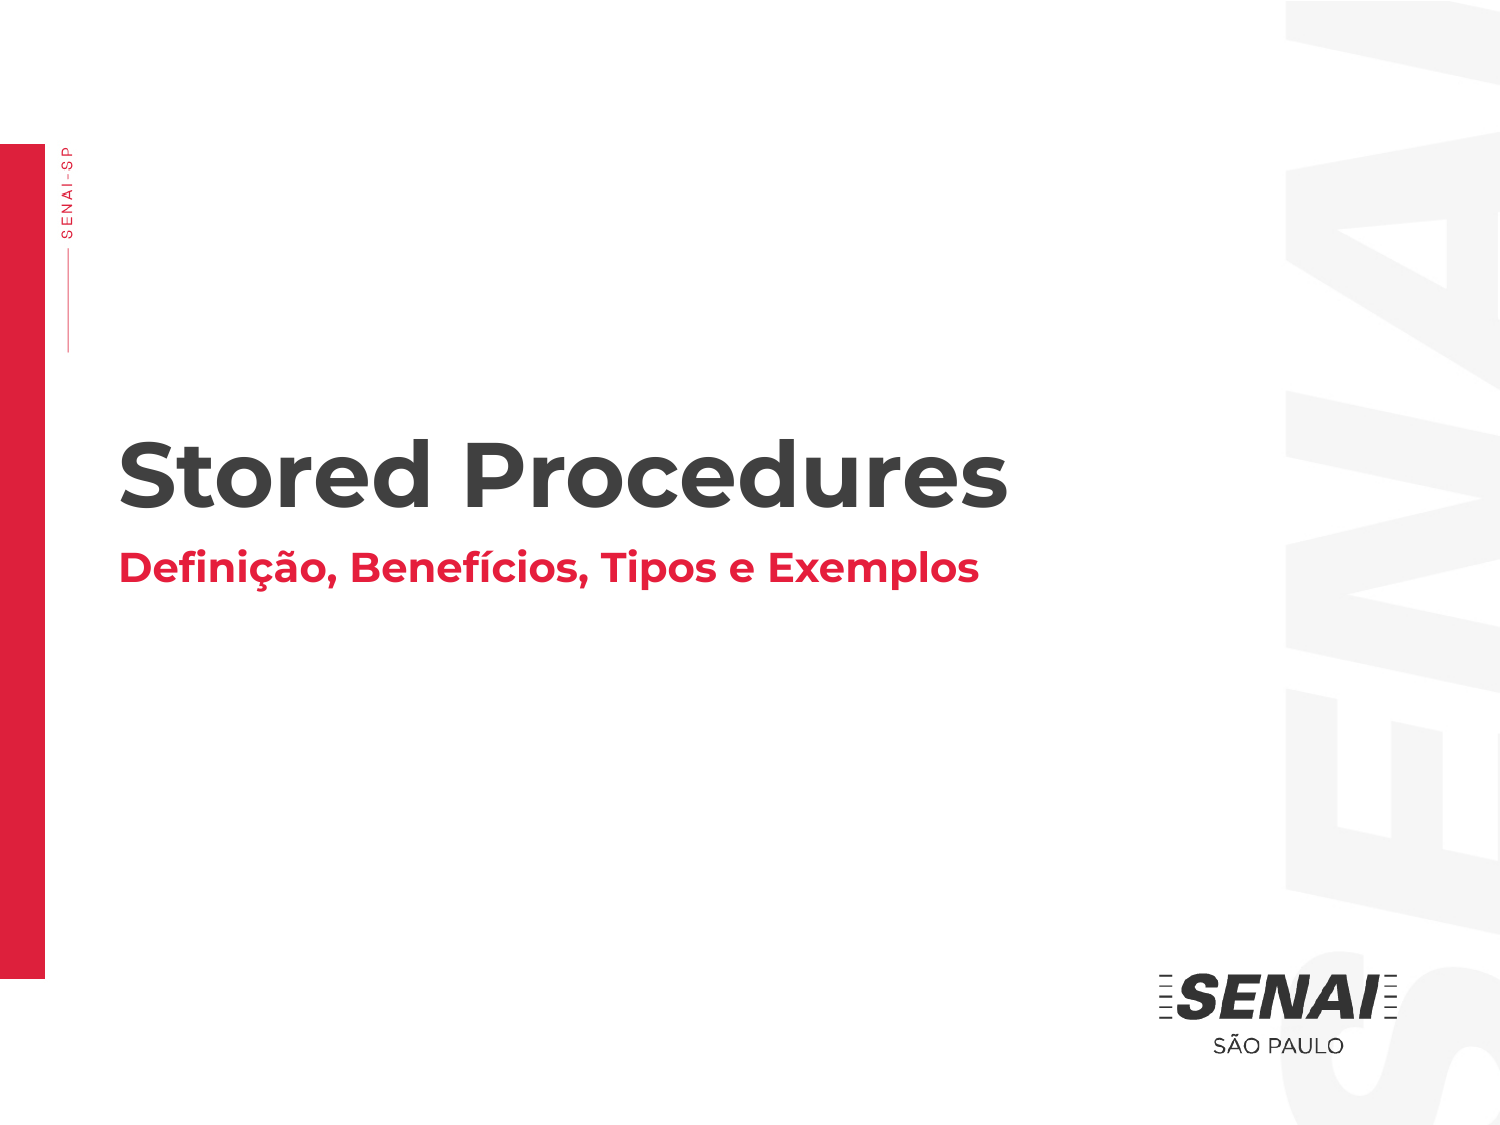

Stored Procedures
Definição, Benefícios, Tipos e Exemplos